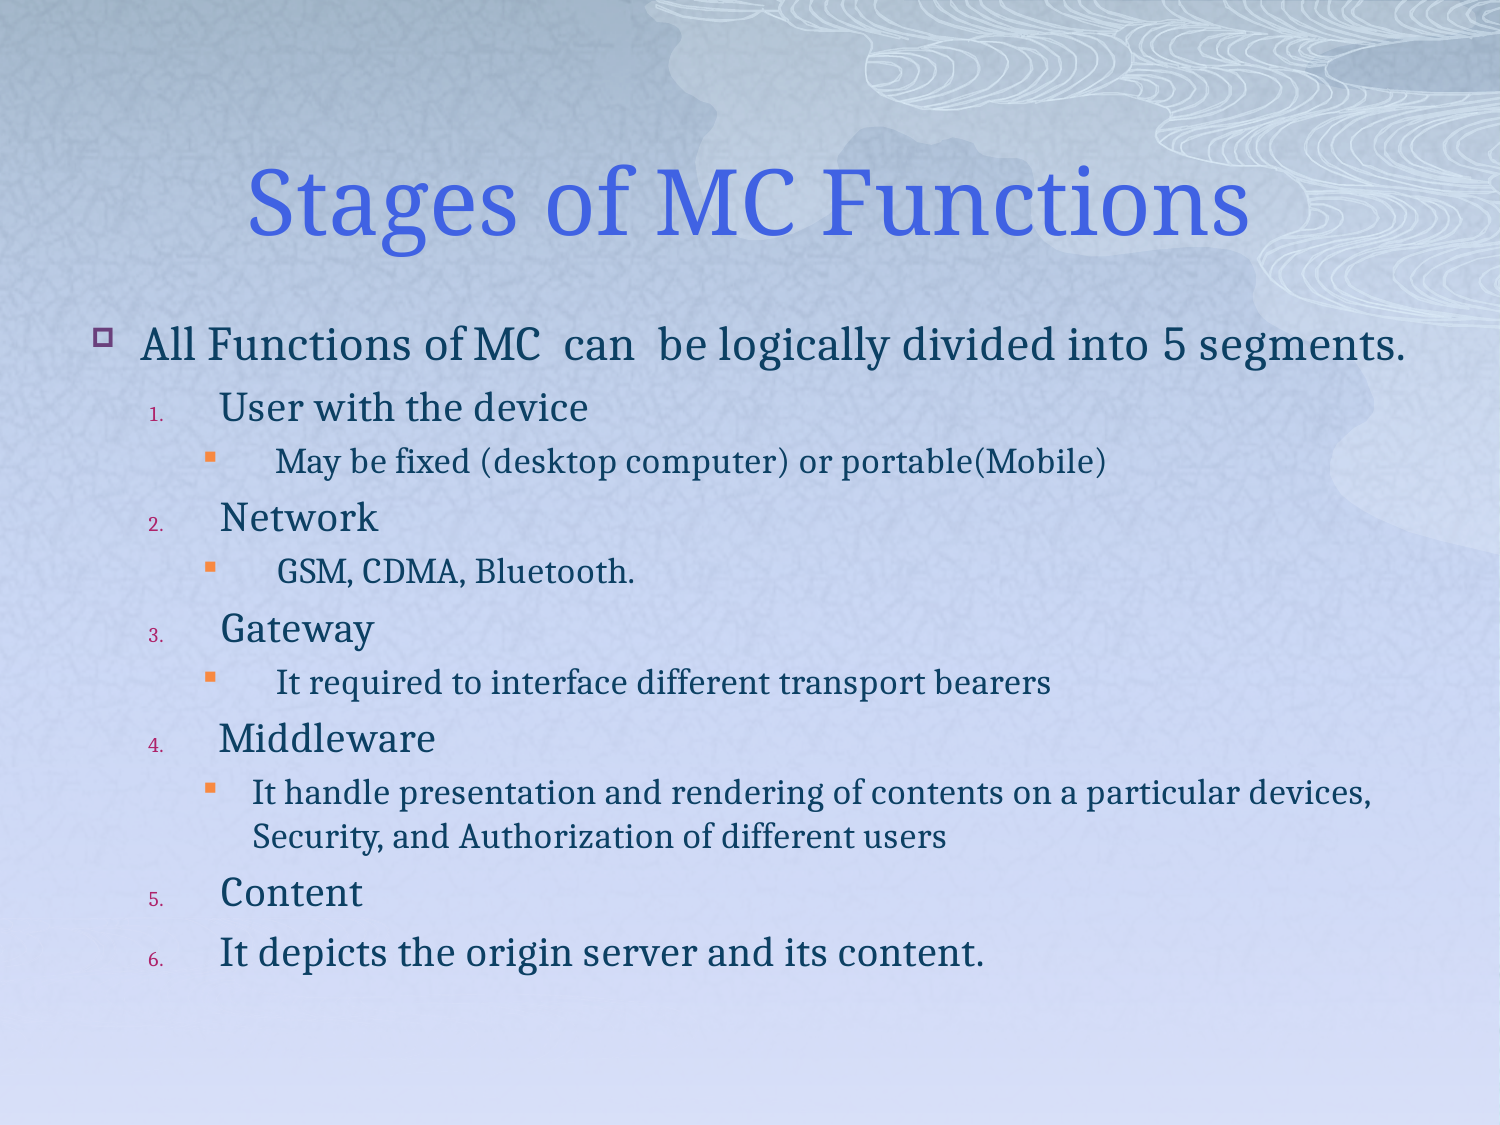

# Stages of MC Functions
All Functions of MC  can  be logically divided into 5 segments.
User with the device
May be fixed (desktop computer) or portable(Mobile)
Network
GSM, CDMA, Bluetooth.
Gateway
It required to interface different transport bearers
Middleware
It handle presentation and rendering of contents on a particular devices, Security, and Authorization of different users
Content
It depicts the origin server and its content.